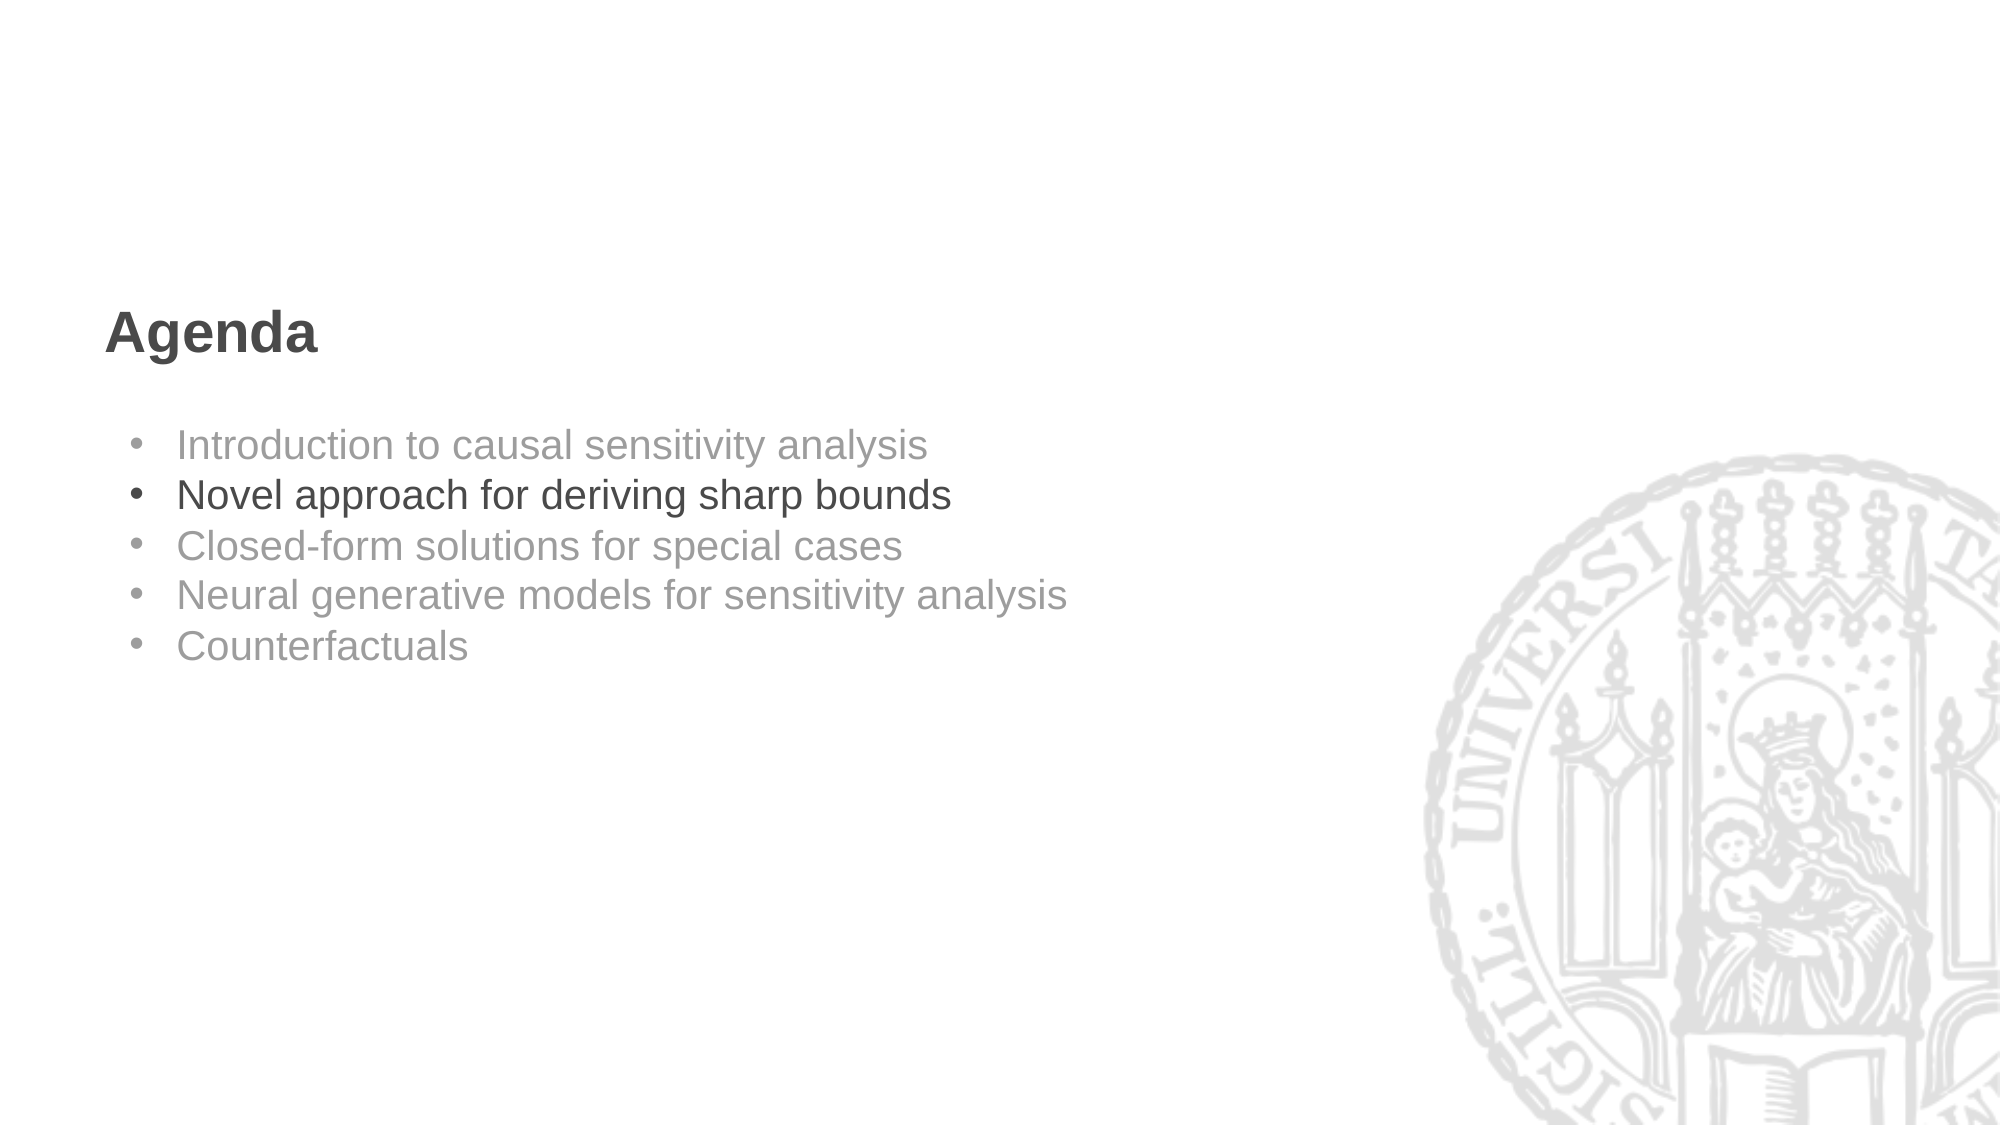

# Agenda
Introduction to causal sensitivity analysis
Novel approach for deriving sharp bounds
Closed-form solutions for special cases
Neural generative models for sensitivity analysis
Counterfactuals